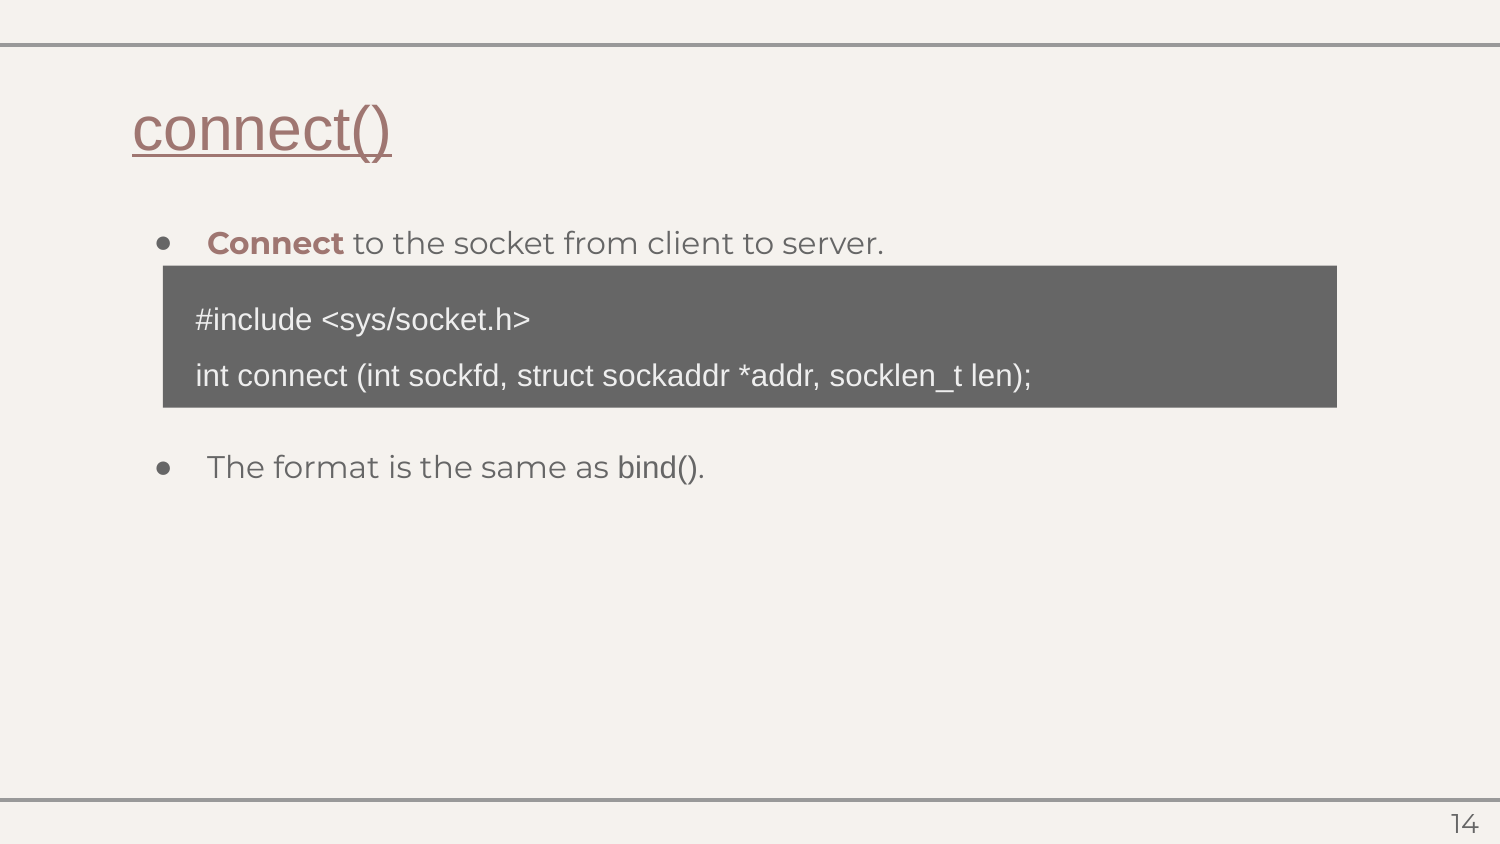

# connect()
Connect to the socket from client to server.

The format is the same as bind().
#include <sys/socket.h>
int connect (int sockfd, struct sockaddr *addr, socklen_t len);
14